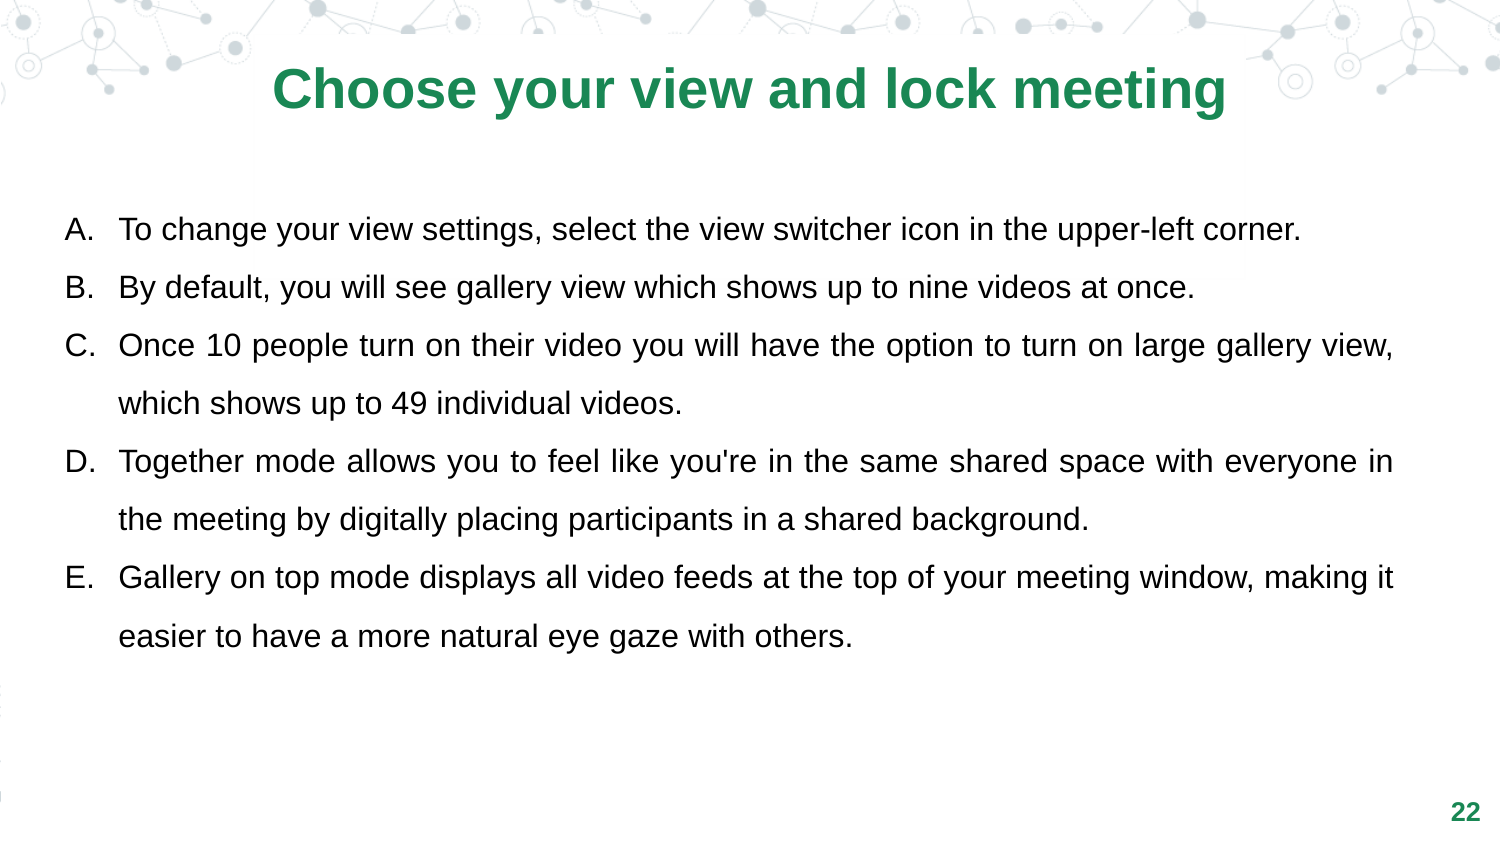

Choose your view and lock meeting

To change your view settings, select the view switcher icon in the upper-left corner.
By default, you will see gallery view which shows up to nine videos at once.
Once 10 people turn on their video you will have the option to turn on large gallery view, which shows up to 49 individual videos.
Together mode allows you to feel like you're in the same shared space with everyone in the meeting by digitally placing participants in a shared background.
Gallery on top mode displays all video feeds at the top of your meeting window, making it easier to have a more natural eye gaze with others.

22